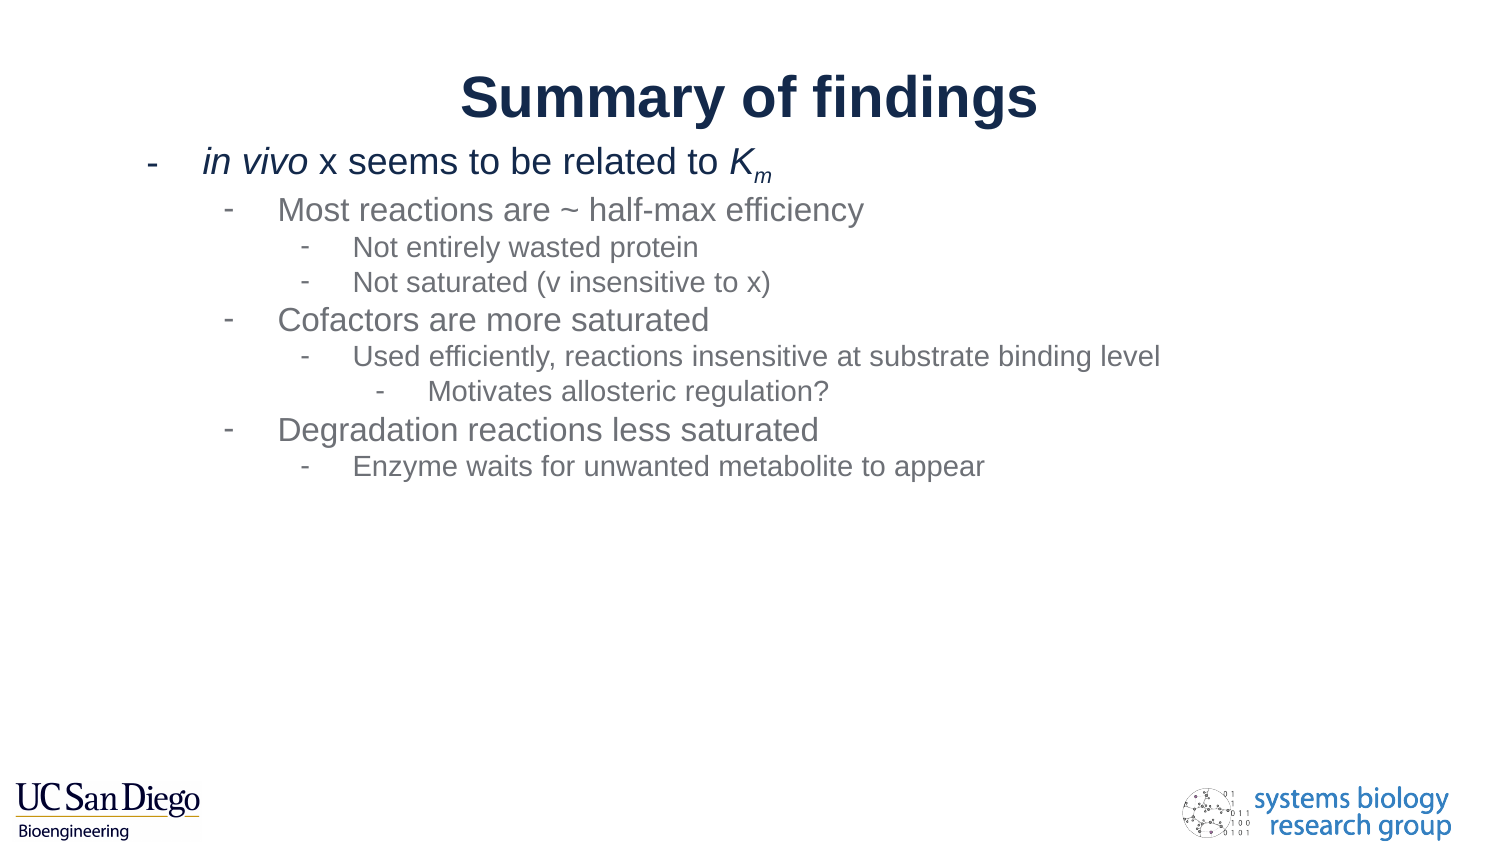

# Summary of findings
in vivo x seems to be related to Km
Most reactions are ~ half-max efficiency
Not entirely wasted protein
Not saturated (v insensitive to x)
Cofactors are more saturated
Used efficiently, reactions insensitive at substrate binding level
Motivates allosteric regulation?
Degradation reactions less saturated
Enzyme waits for unwanted metabolite to appear